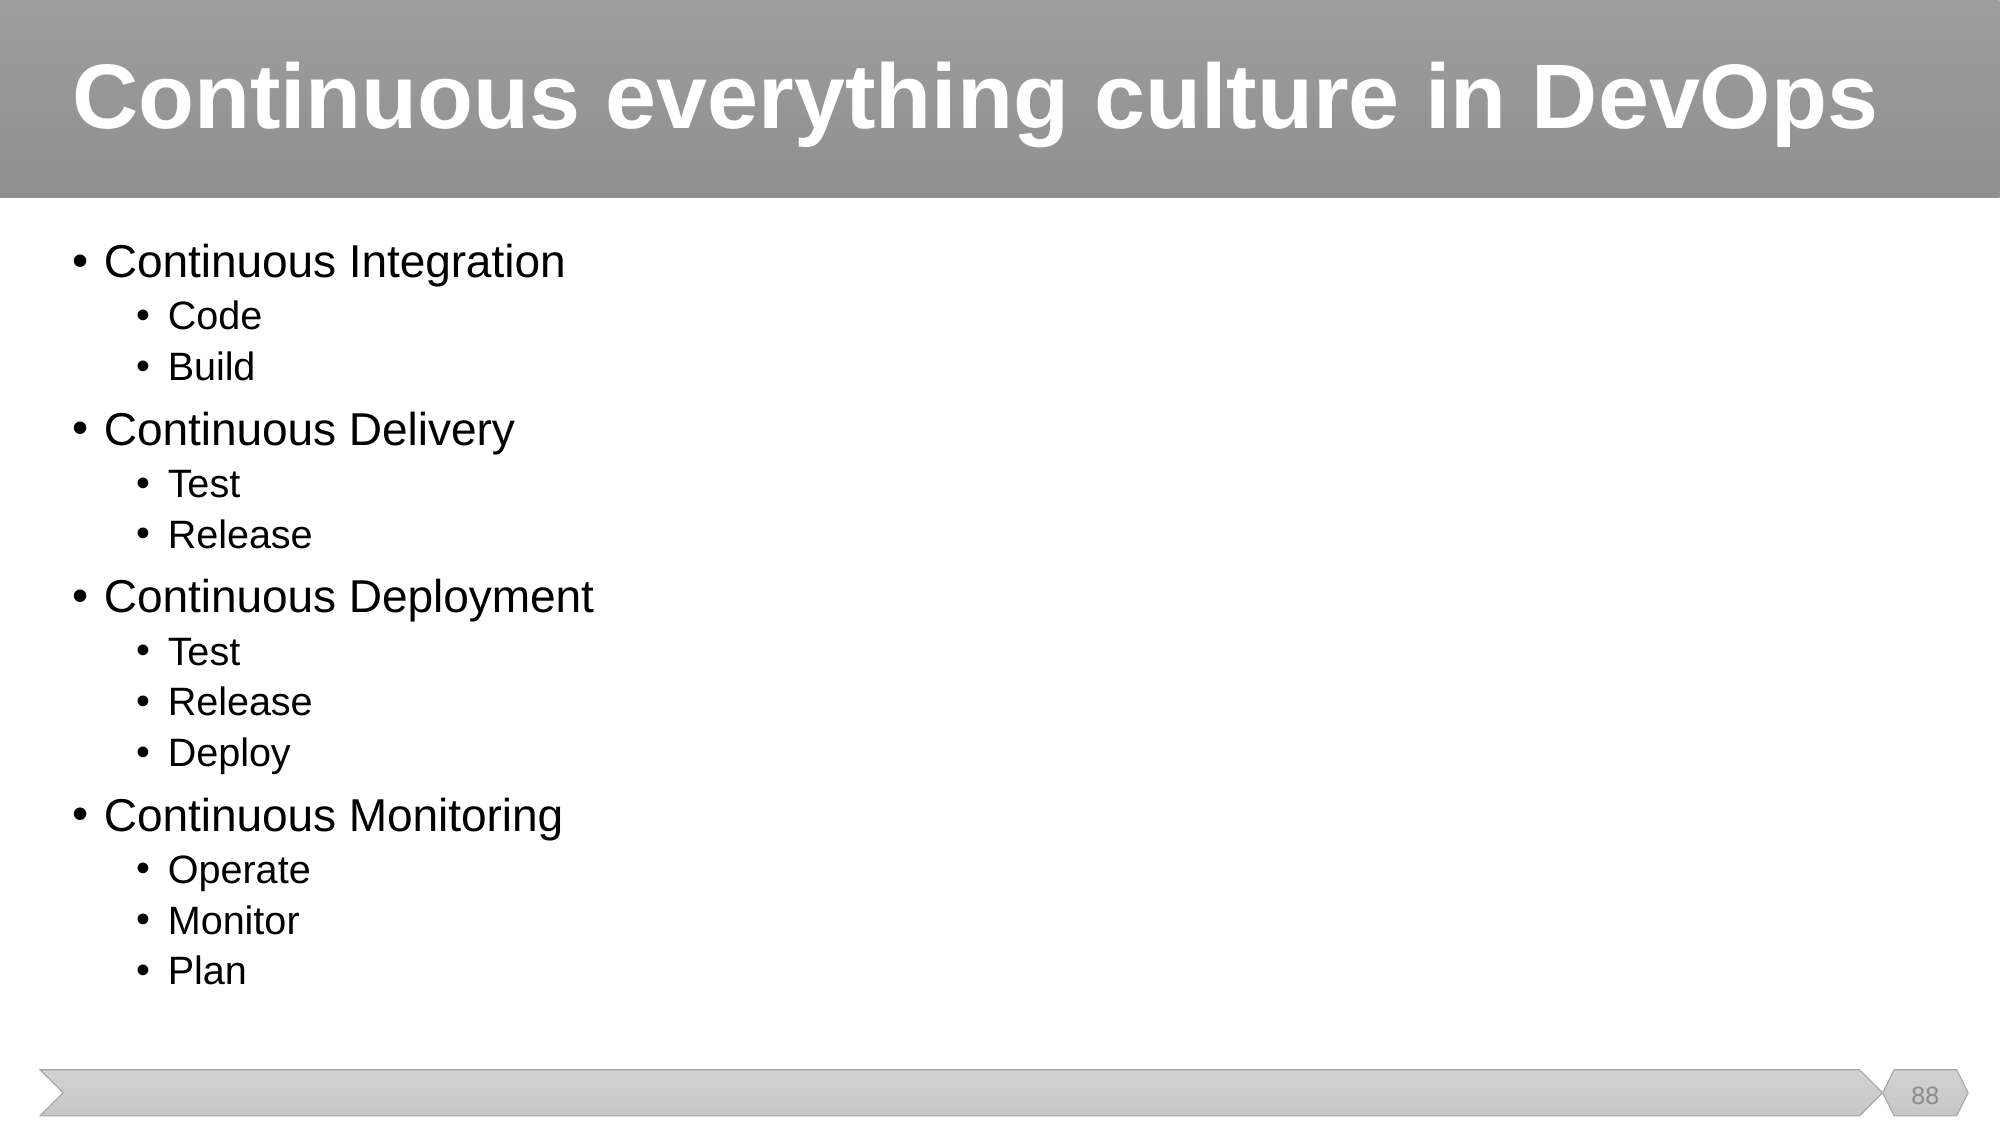

# Continuous everything culture in DevOps
Continuous Integration
Code
Build
Continuous Delivery
Test
Release
Continuous Deployment
Test
Release
Deploy
Continuous Monitoring
Operate
Monitor
Plan
88